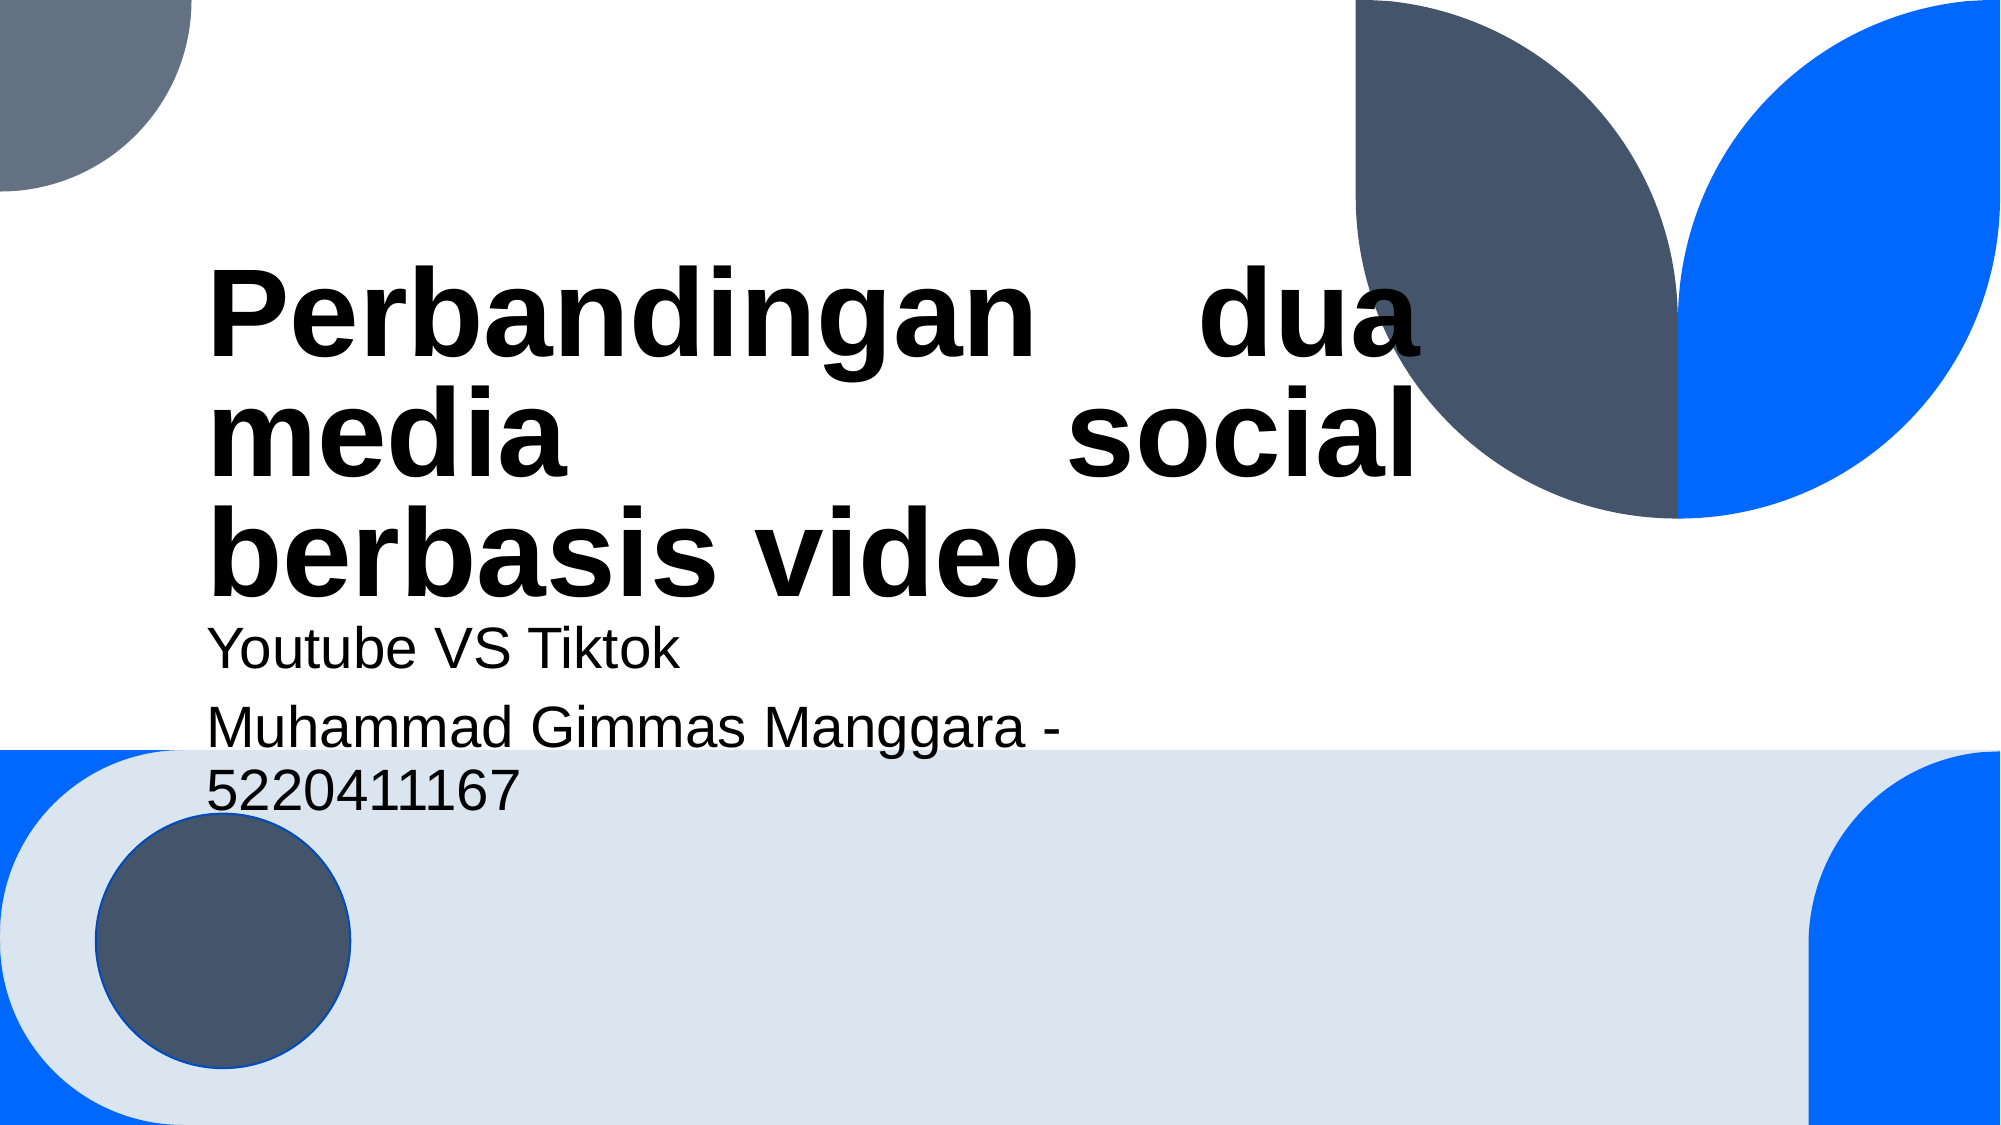

# Perbandingan dua media social berbasis video
Youtube VS Tiktok
Muhammad Gimmas Manggara - 5220411167